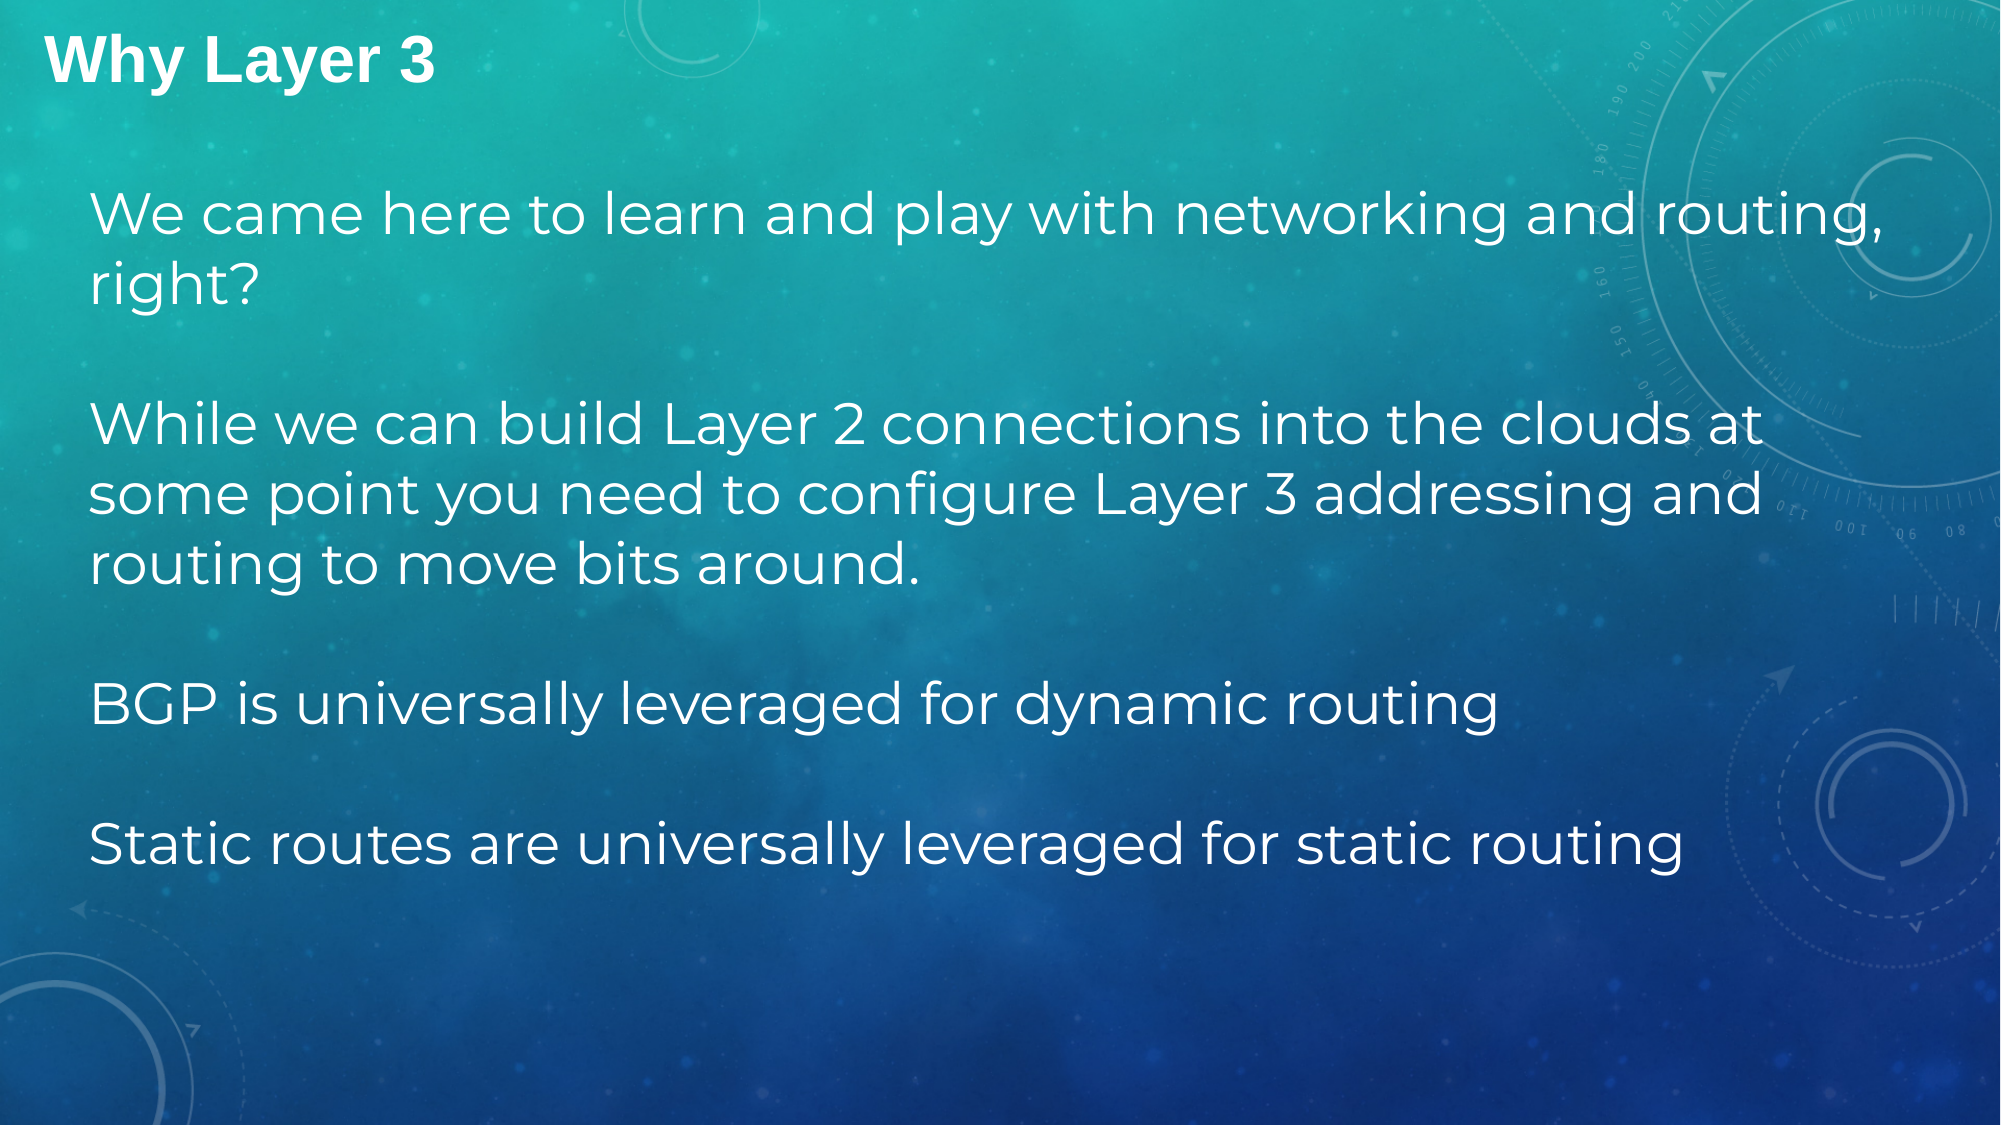

Why Layer 3
We came here to learn and play with networking and routing, right?

While we can build Layer 2 connections into the clouds at some point you need to configure Layer 3 addressing and routing to move bits around.

BGP is universally leveraged for dynamic routing

Static routes are universally leveraged for static routing